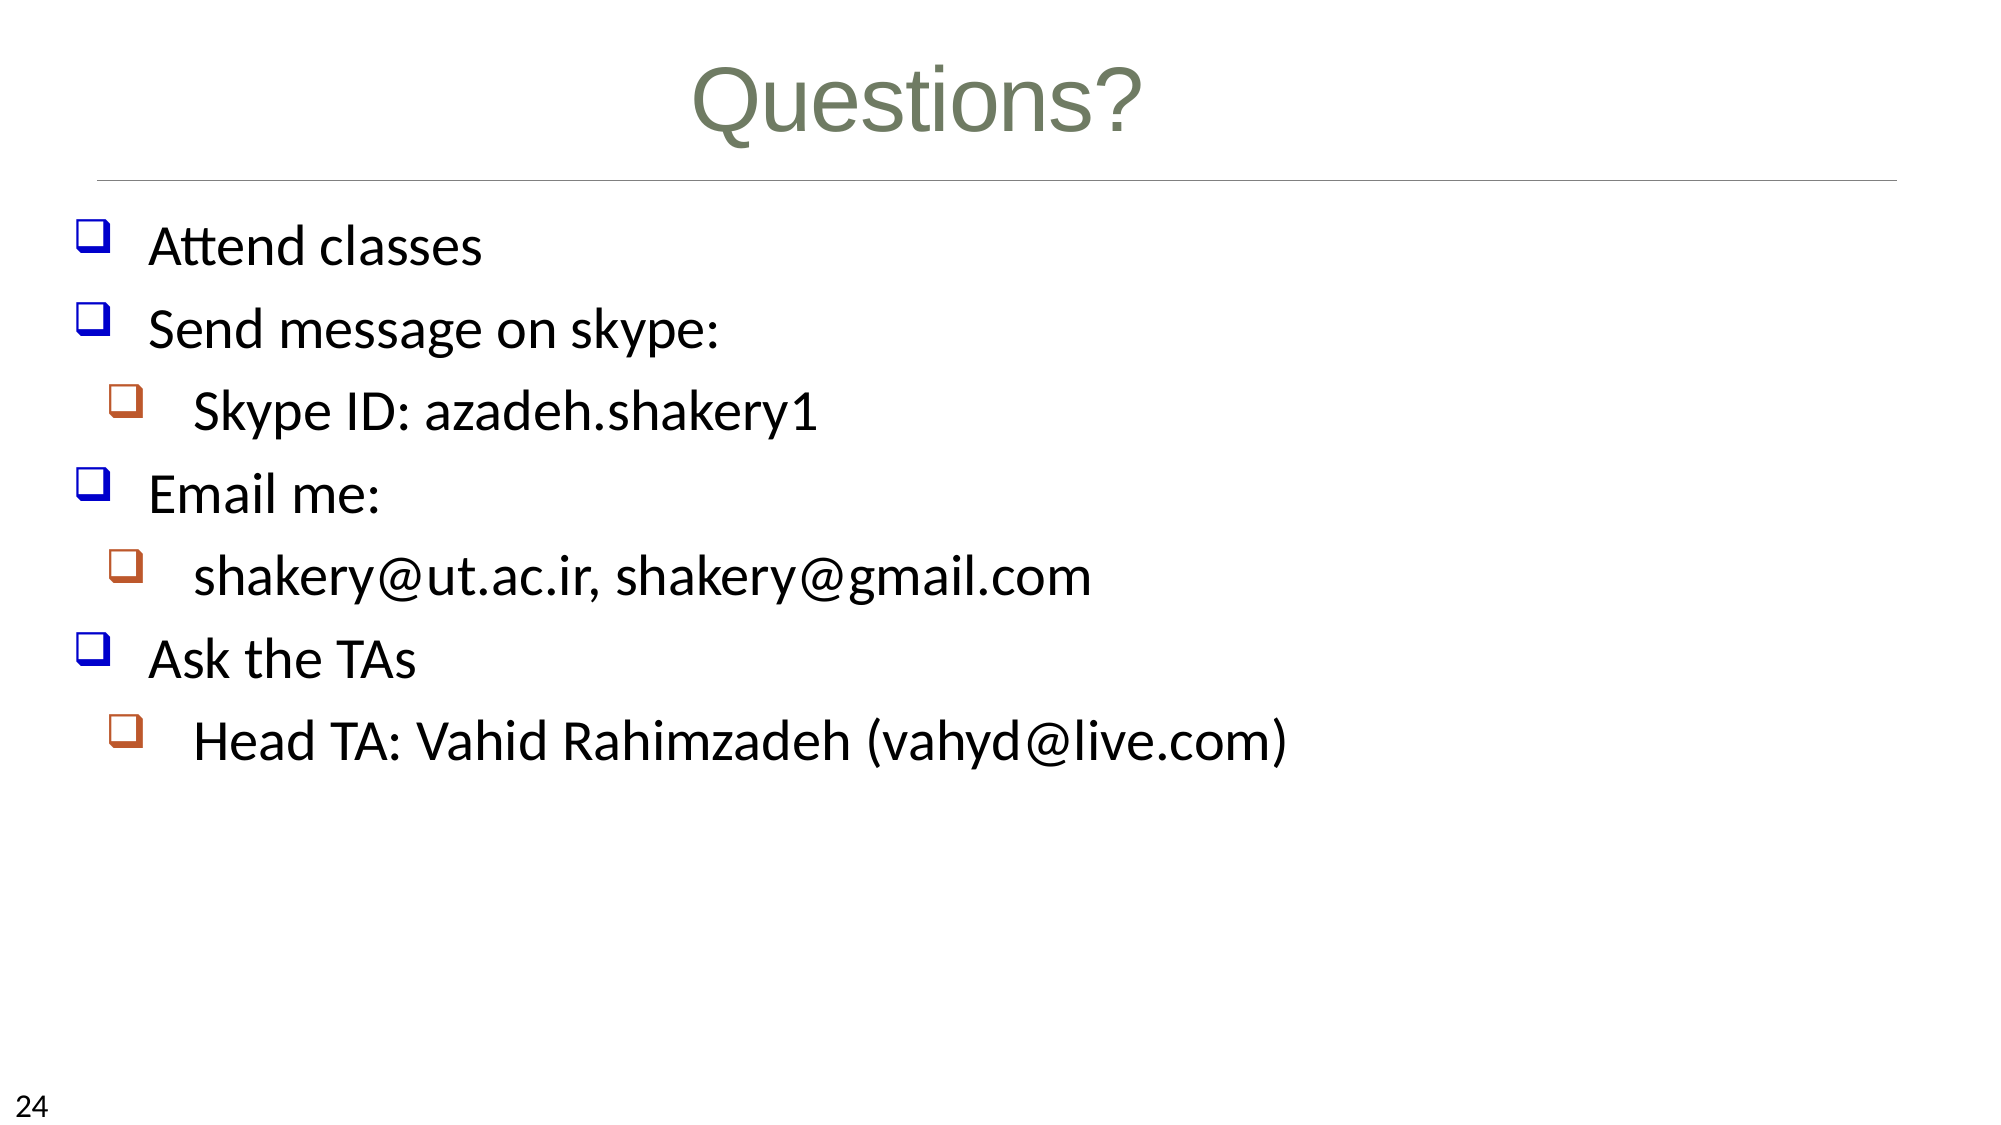

# Questions?
Attend classes
Send message on skype:
Skype ID: azadeh.shakery1
Email me:
shakery@ut.ac.ir, shakery@gmail.com
Ask the TAs
Head TA: Vahid Rahimzadeh (vahyd@live.com)